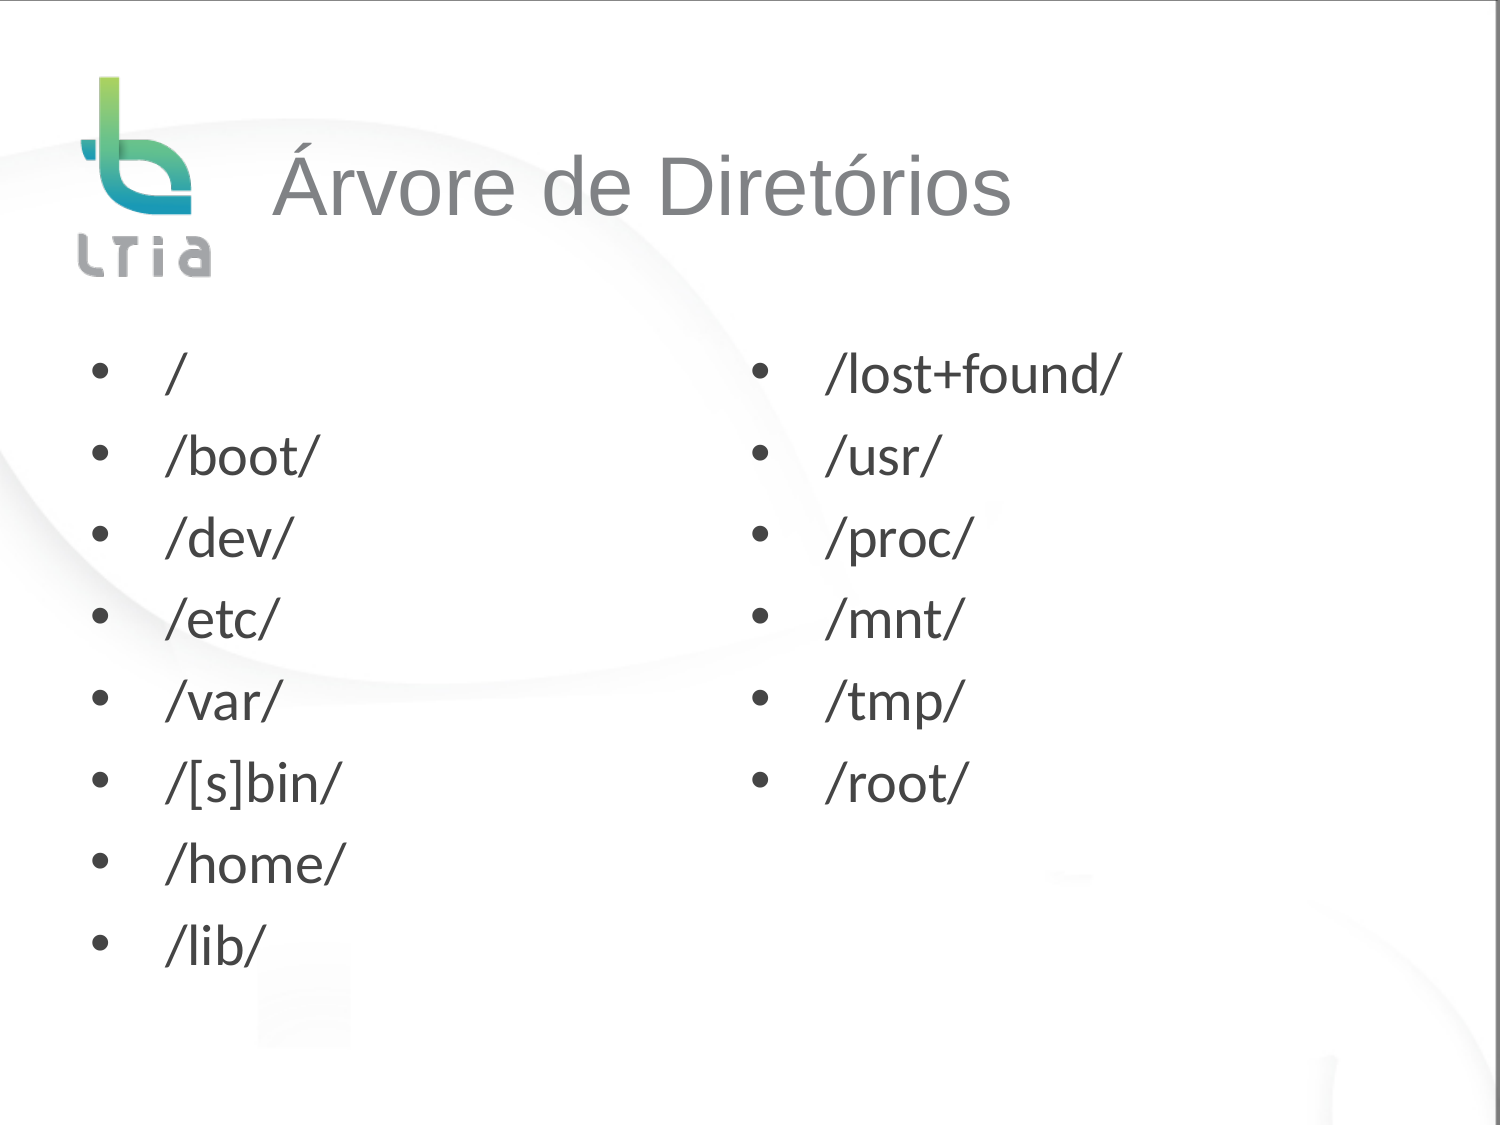

# Árvore de Diretórios
/
/boot/
/dev/
/etc/
/var/
/[s]bin/
/home/
/lib/
/lost+found/
/usr/
/proc/
/mnt/
/tmp/
/root/